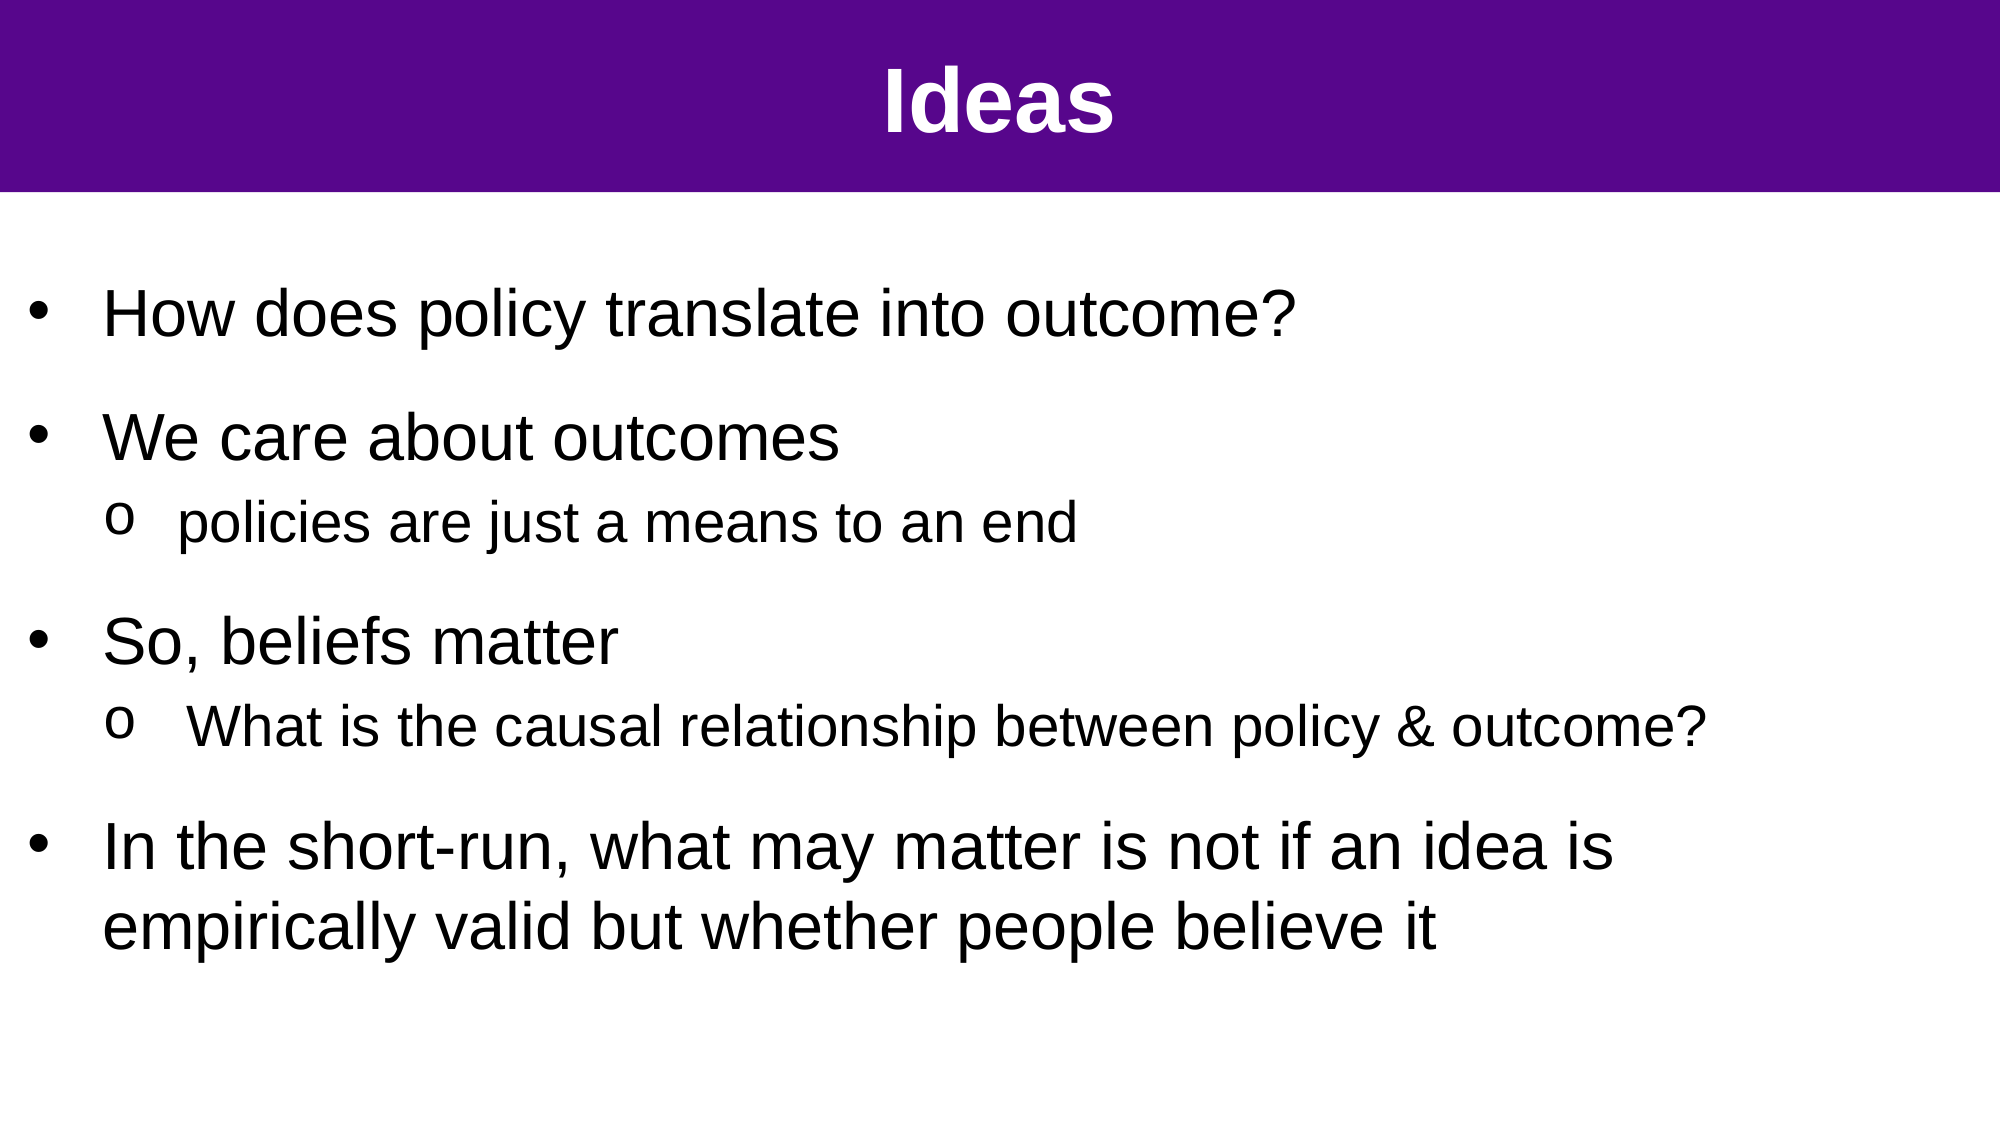

#

30
Ideas
How does policy translate into outcome?
We care about outcomes
policies are just a means to an end
So, beliefs matter
What is the causal relationship between policy & outcome?
In the short-run, what may matter is not if an idea is empirically valid but whether people believe it